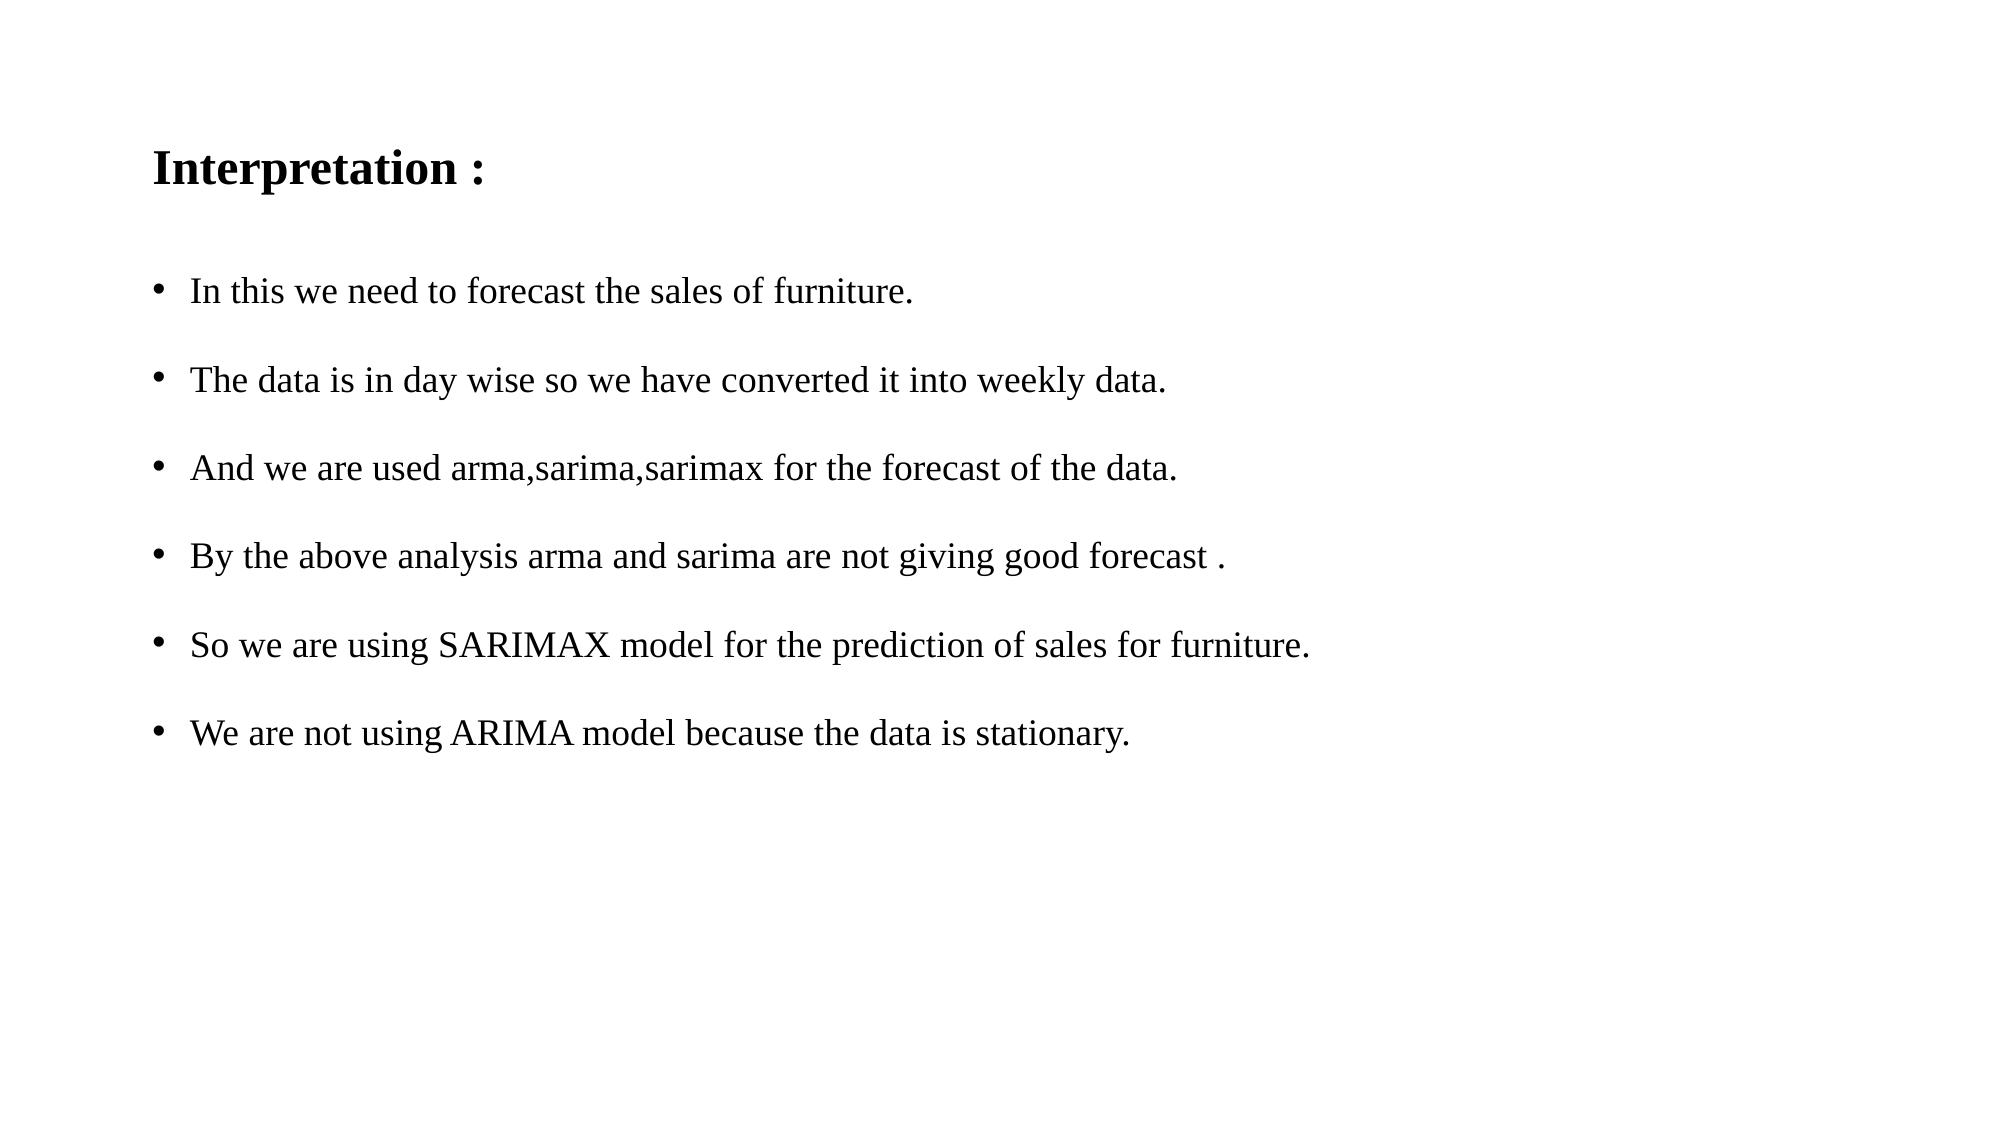

# Interpretation :
In this we need to forecast the sales of furniture.
The data is in day wise so we have converted it into weekly data.
And we are used arma,sarima,sarimax for the forecast of the data.
By the above analysis arma and sarima are not giving good forecast .
So we are using SARIMAX model for the prediction of sales for furniture.
We are not using ARIMA model because the data is stationary.